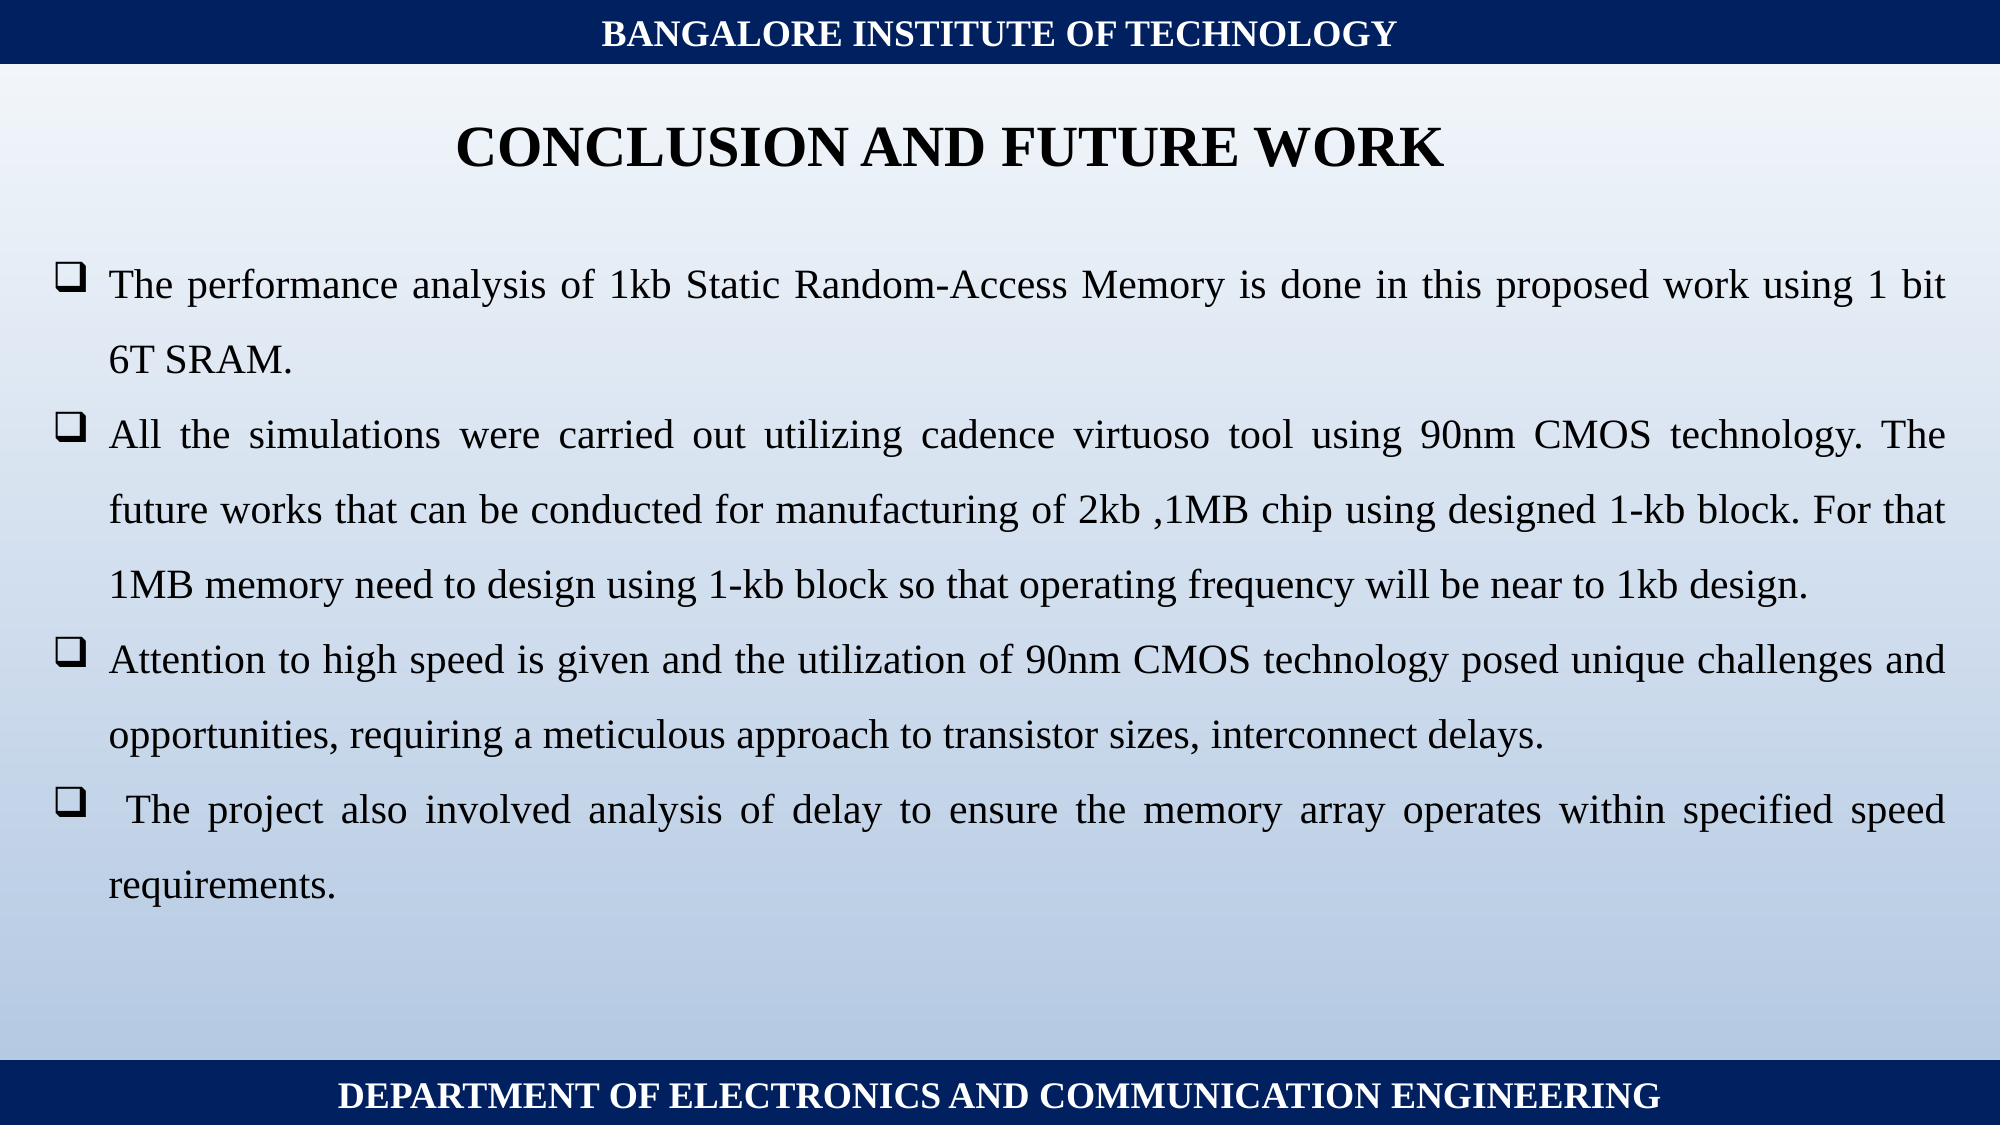

BANGALORE INSTITUTE OF TECHNOLOGY
CONCLUSION AND FUTURE WORK
The performance analysis of 1kb Static Random-Access Memory is done in this proposed work using 1 bit 6T SRAM.
All the simulations were carried out utilizing cadence virtuoso tool using 90nm CMOS technology. The future works that can be conducted for manufacturing of 2kb ,1MB chip using designed 1-kb block. For that 1MB memory need to design using 1-kb block so that operating frequency will be near to 1kb design.
Attention to high speed is given and the utilization of 90nm CMOS technology posed unique challenges and opportunities, requiring a meticulous approach to transistor sizes, interconnect delays.
 The project also involved analysis of delay to ensure the memory array operates within specified speed requirements.
DEPARTMENT OF ELECTRONICS AND COMMUNICATION ENGINEERING